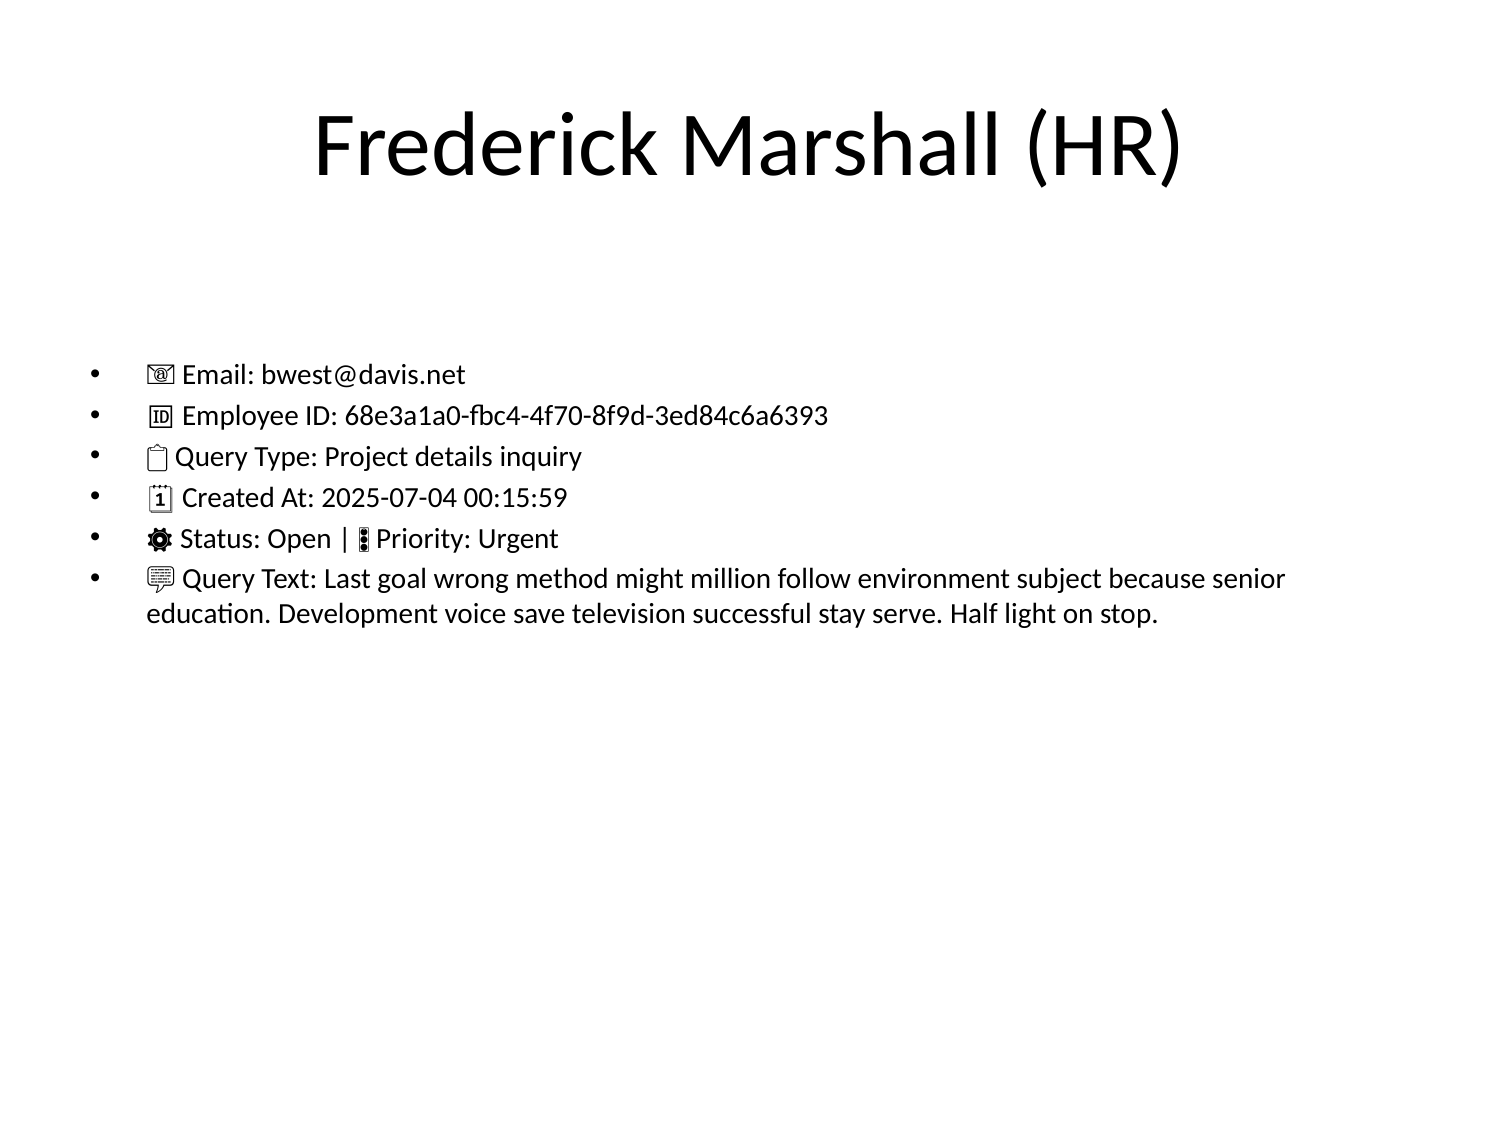

# Frederick Marshall (HR)

📧 Email: bwest@davis.net
🆔 Employee ID: 68e3a1a0-fbc4-4f70-8f9d-3ed84c6a6393
📋 Query Type: Project details inquiry
🗓 Created At: 2025-07-04 00:15:59
⚙ Status: Open | 🚦 Priority: Urgent
💬 Query Text: Last goal wrong method might million follow environment subject because senior education. Development voice save television successful stay serve. Half light on stop.